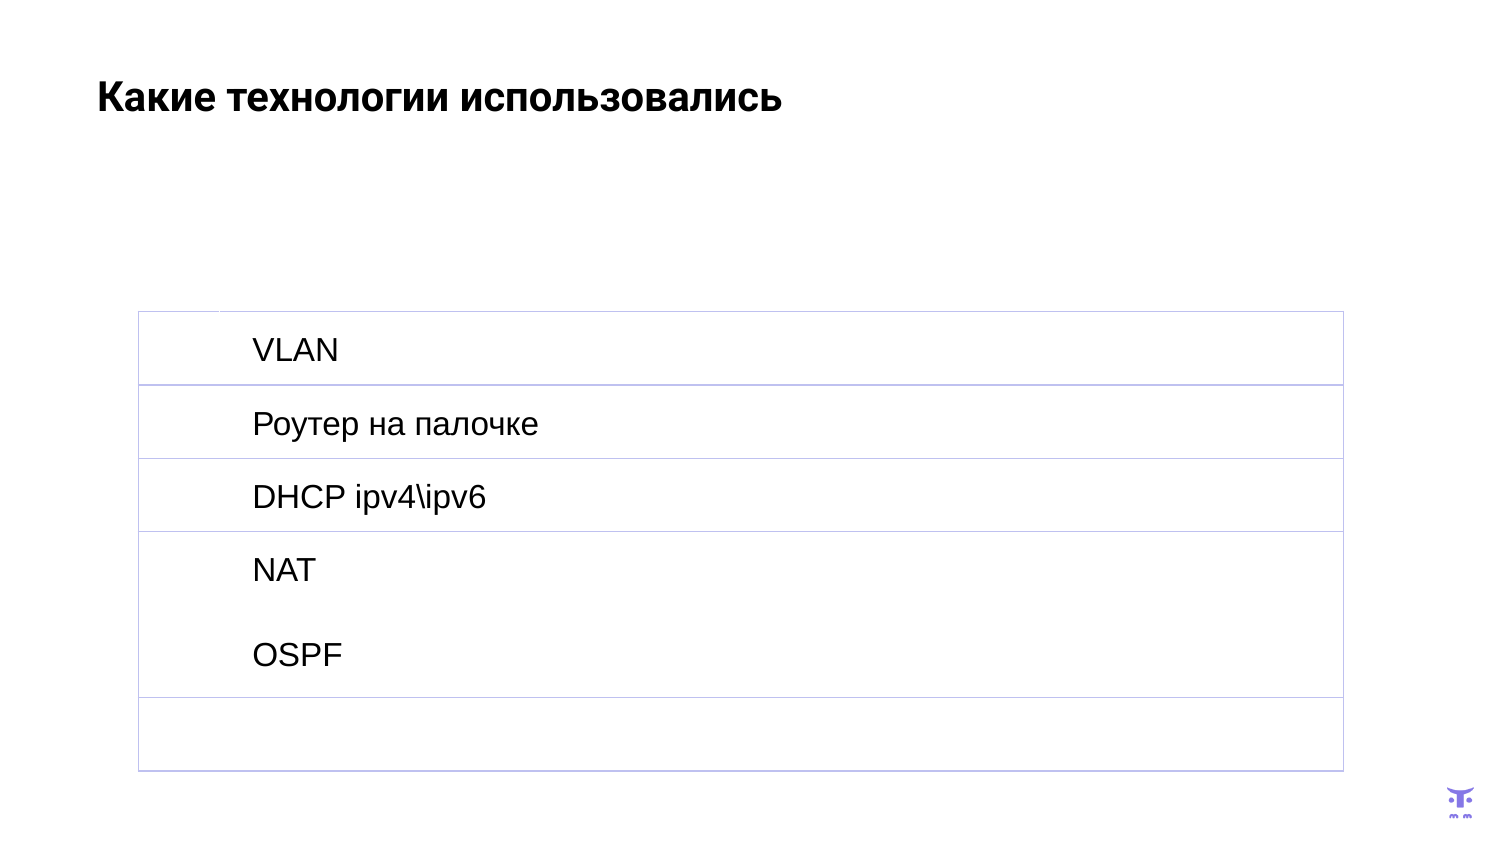

# Какие технологии использовались

|  | VLAN |
| --- | --- |
|  | Роутер на палочке |
|  | DHCP ipv4\ipv6 |
|  | NAT OSPF |
|  |  |